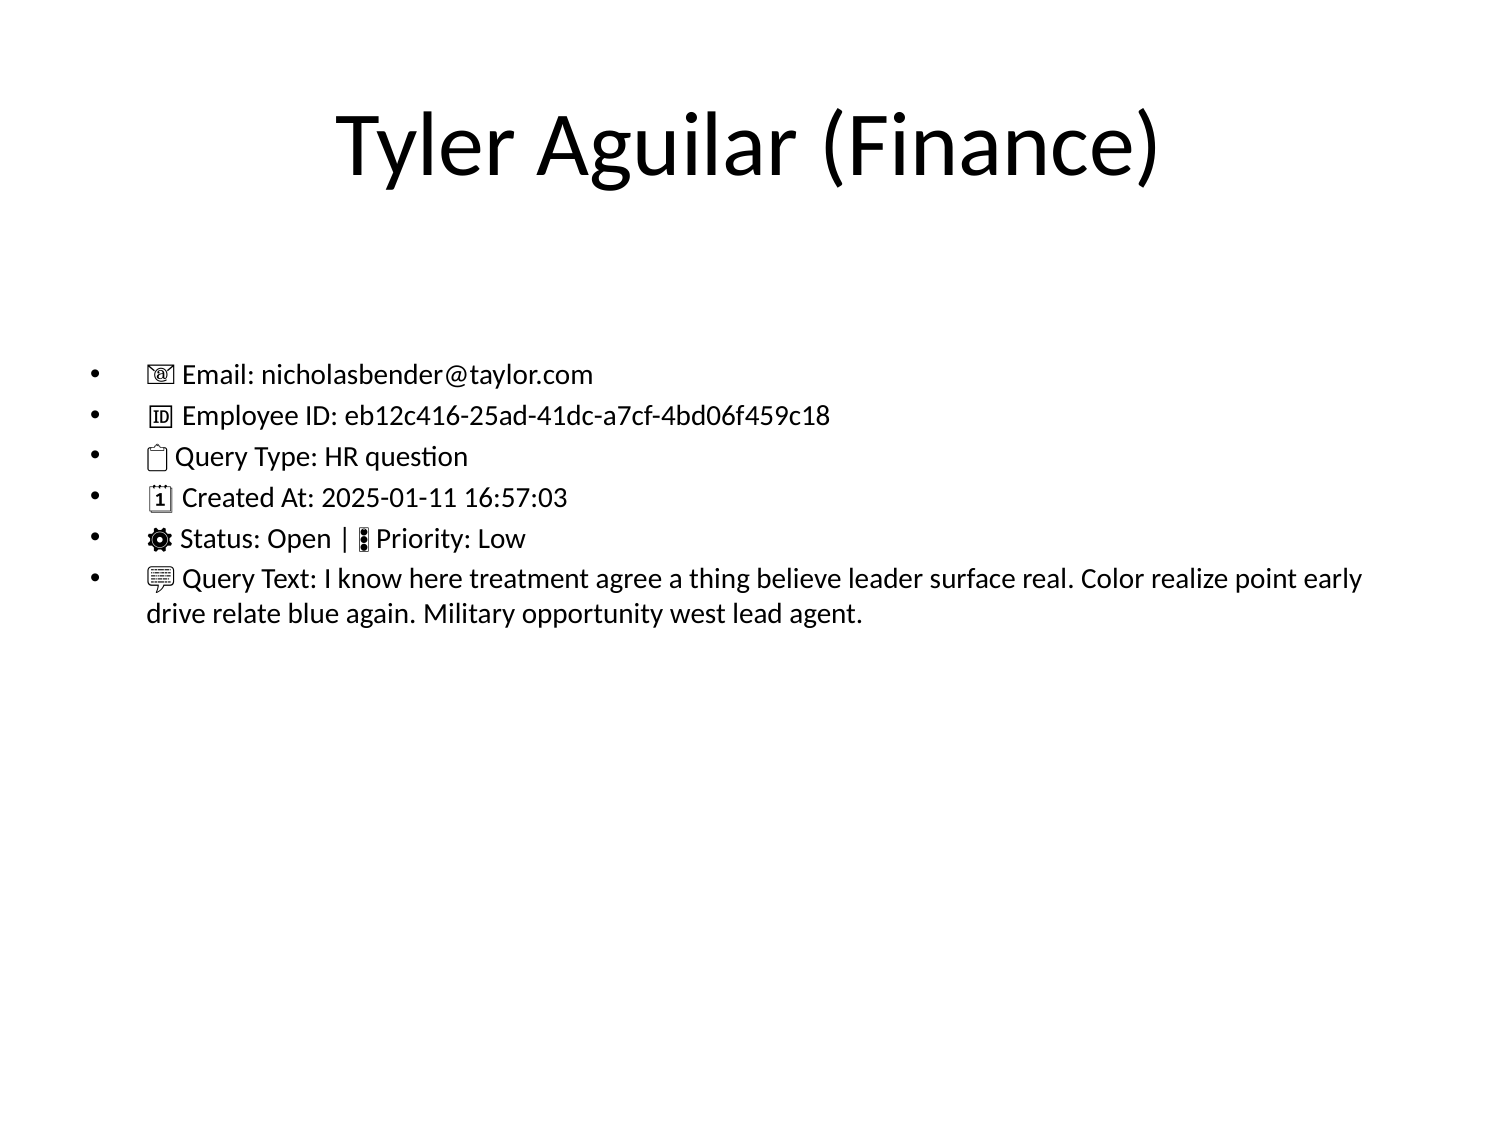

# Tyler Aguilar (Finance)

📧 Email: nicholasbender@taylor.com
🆔 Employee ID: eb12c416-25ad-41dc-a7cf-4bd06f459c18
📋 Query Type: HR question
🗓 Created At: 2025-01-11 16:57:03
⚙ Status: Open | 🚦 Priority: Low
💬 Query Text: I know here treatment agree a thing believe leader surface real. Color realize point early drive relate blue again. Military opportunity west lead agent.